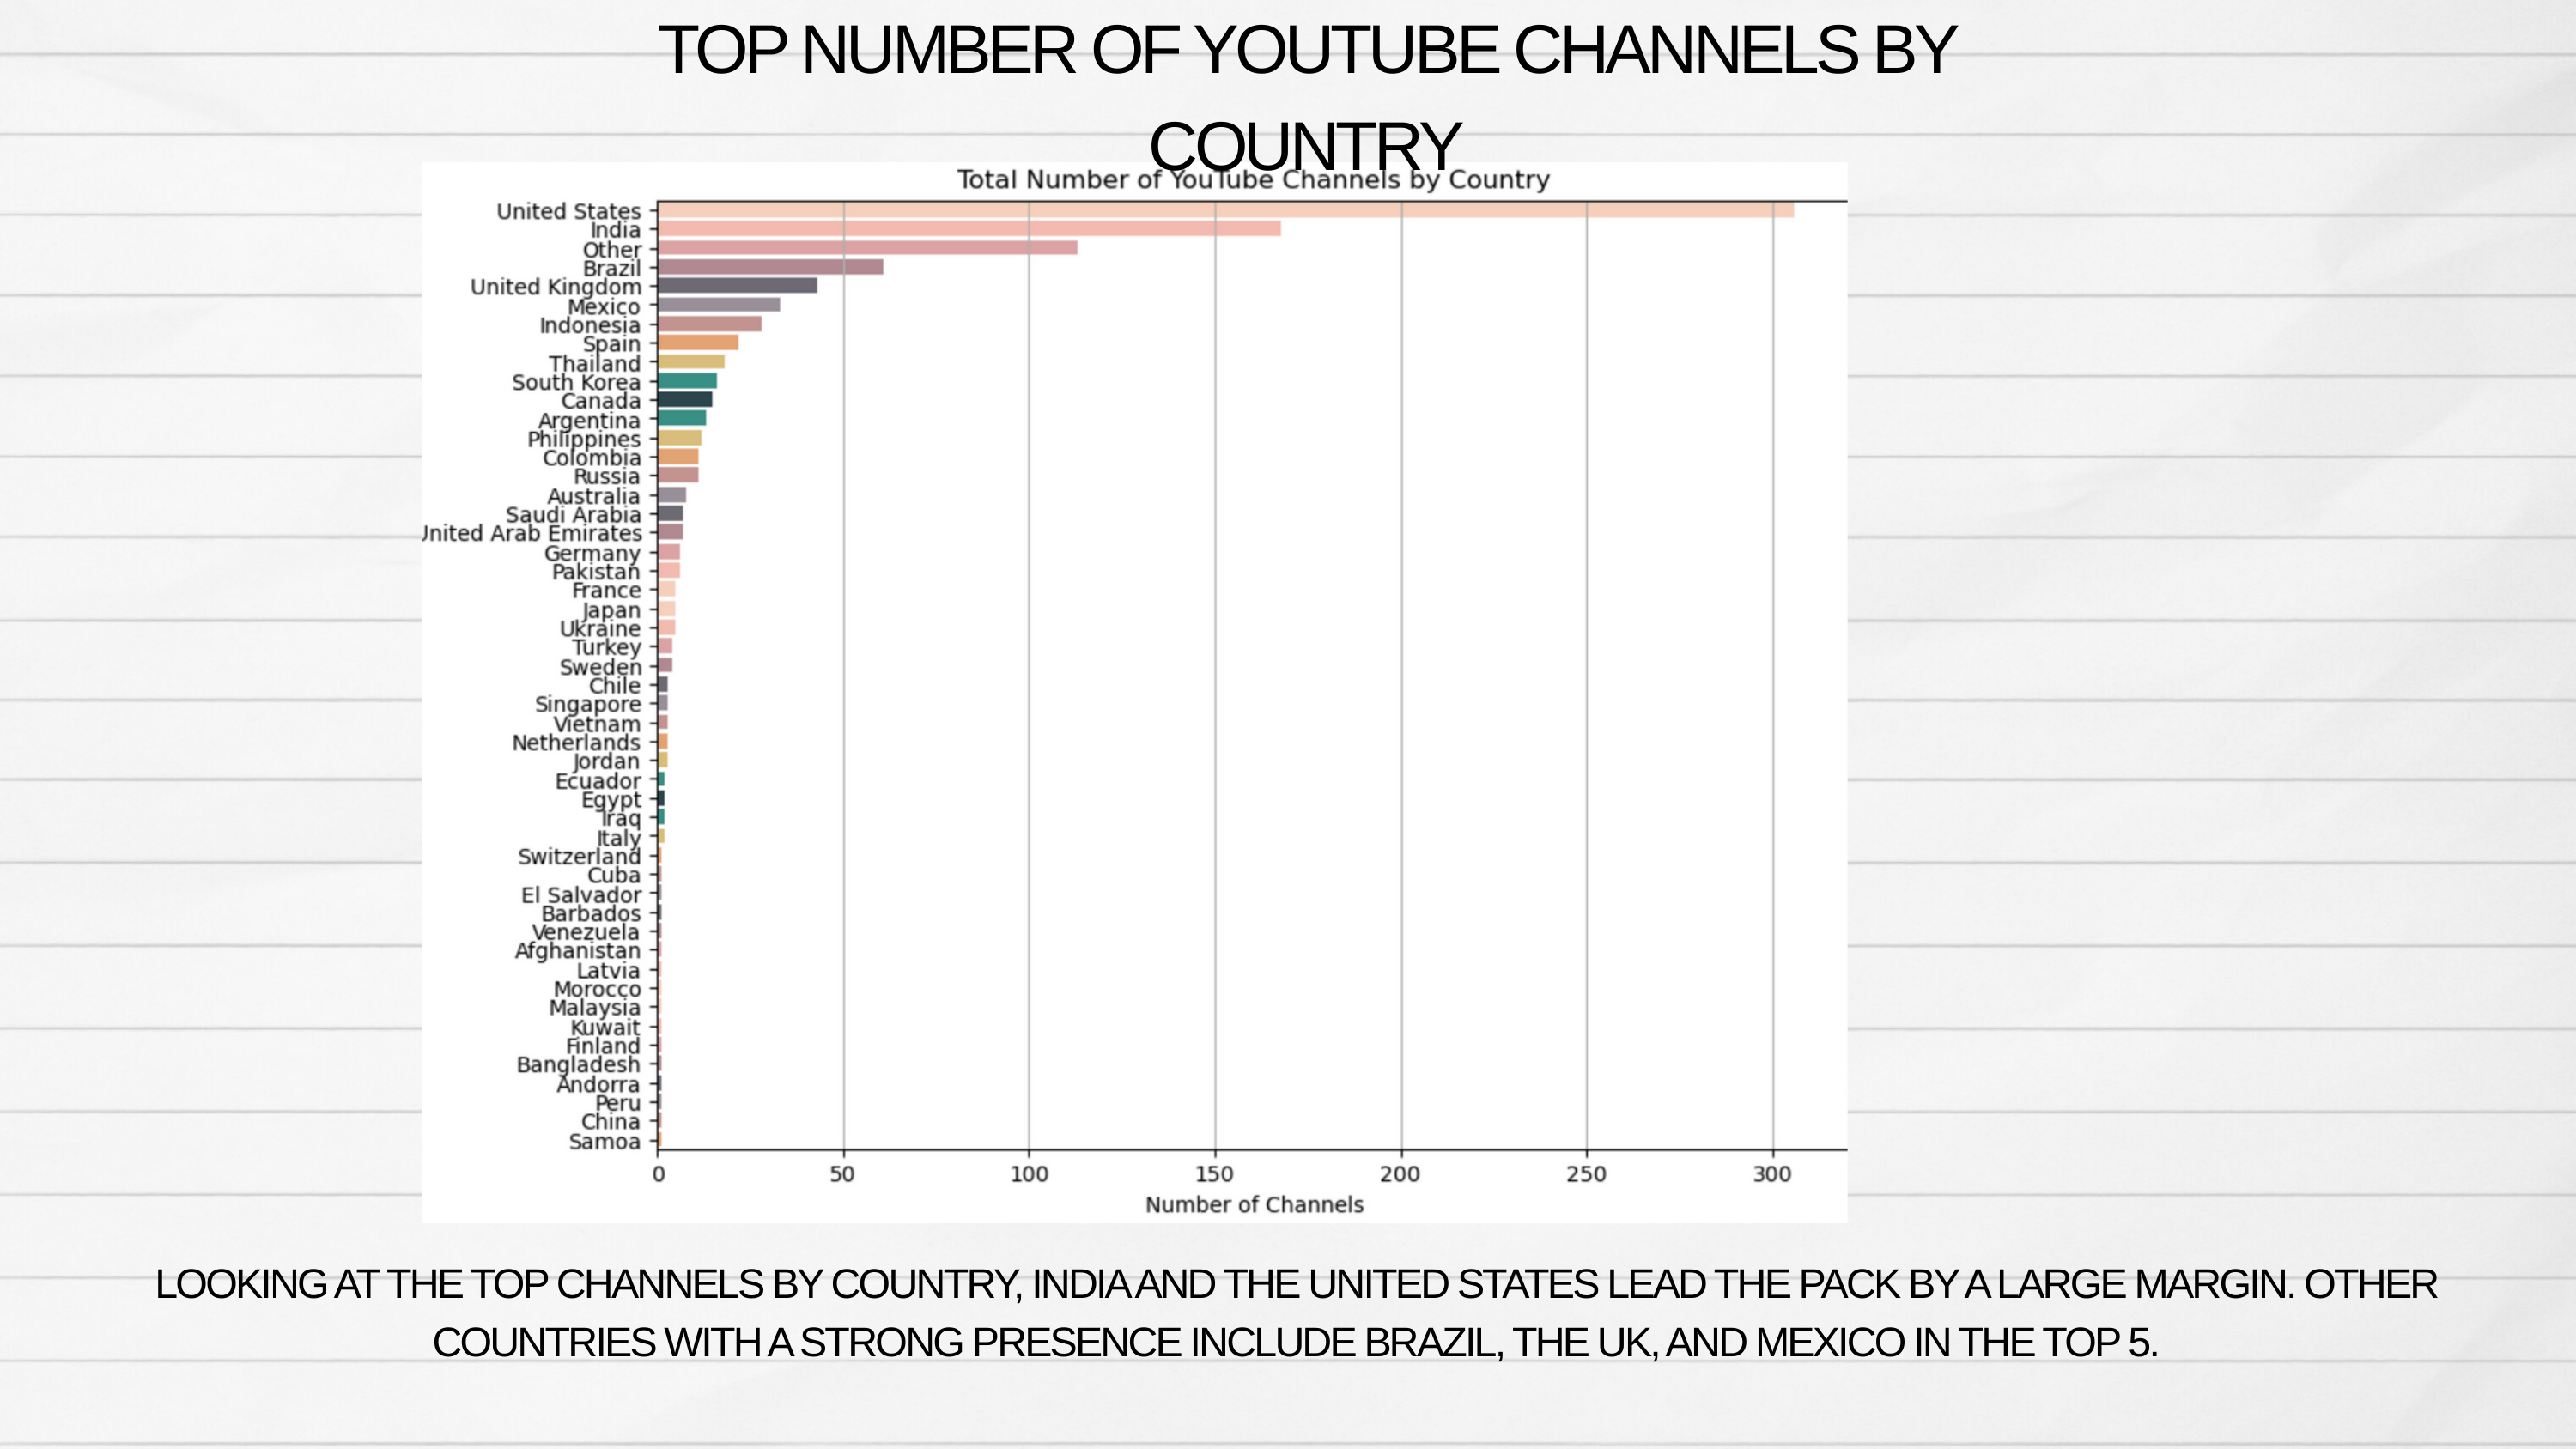

TOP NUMBER OF YOUTUBE CHANNELS BY COUNTRY

LOOKING AT THE TOP CHANNELS BY COUNTRY, INDIA AND THE UNITED STATES LEAD THE PACK BY A LARGE MARGIN. OTHER COUNTRIES WITH A STRONG PRESENCE INCLUDE BRAZIL, THE UK, AND MEXICO IN THE TOP 5.